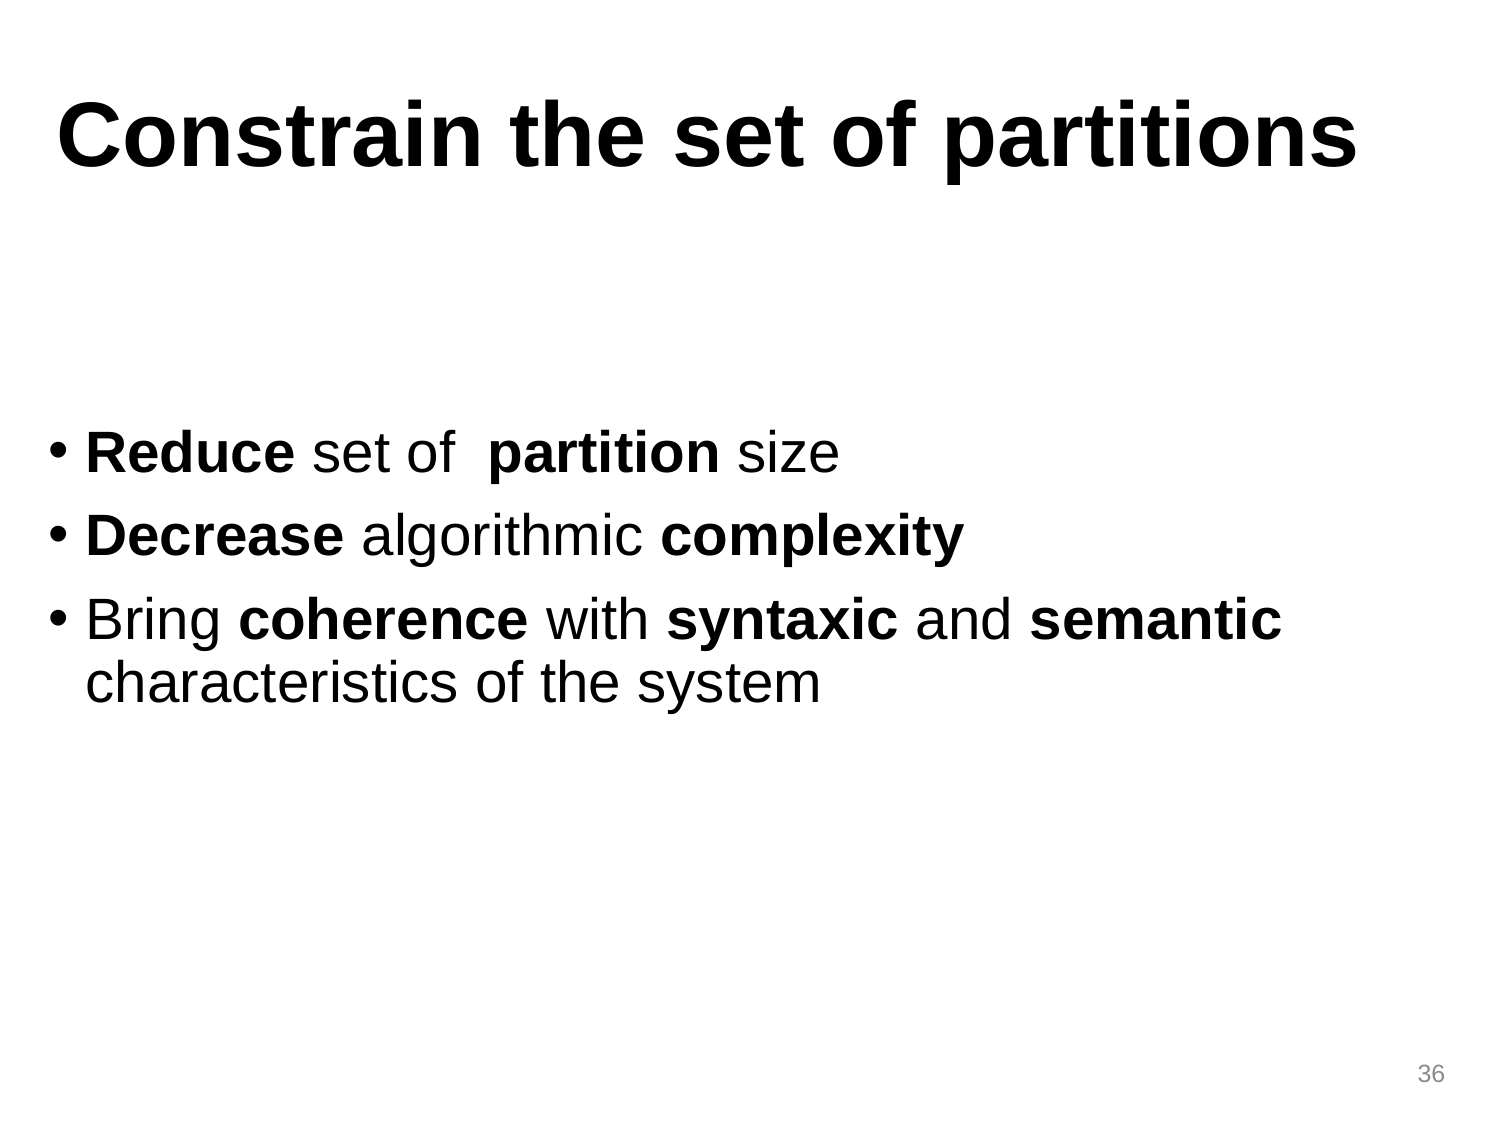

# Constrain the set of partitions
Reduce set of  partition size
Decrease algorithmic complexity
Bring coherence with syntaxic and semantic characteristics of the system

36